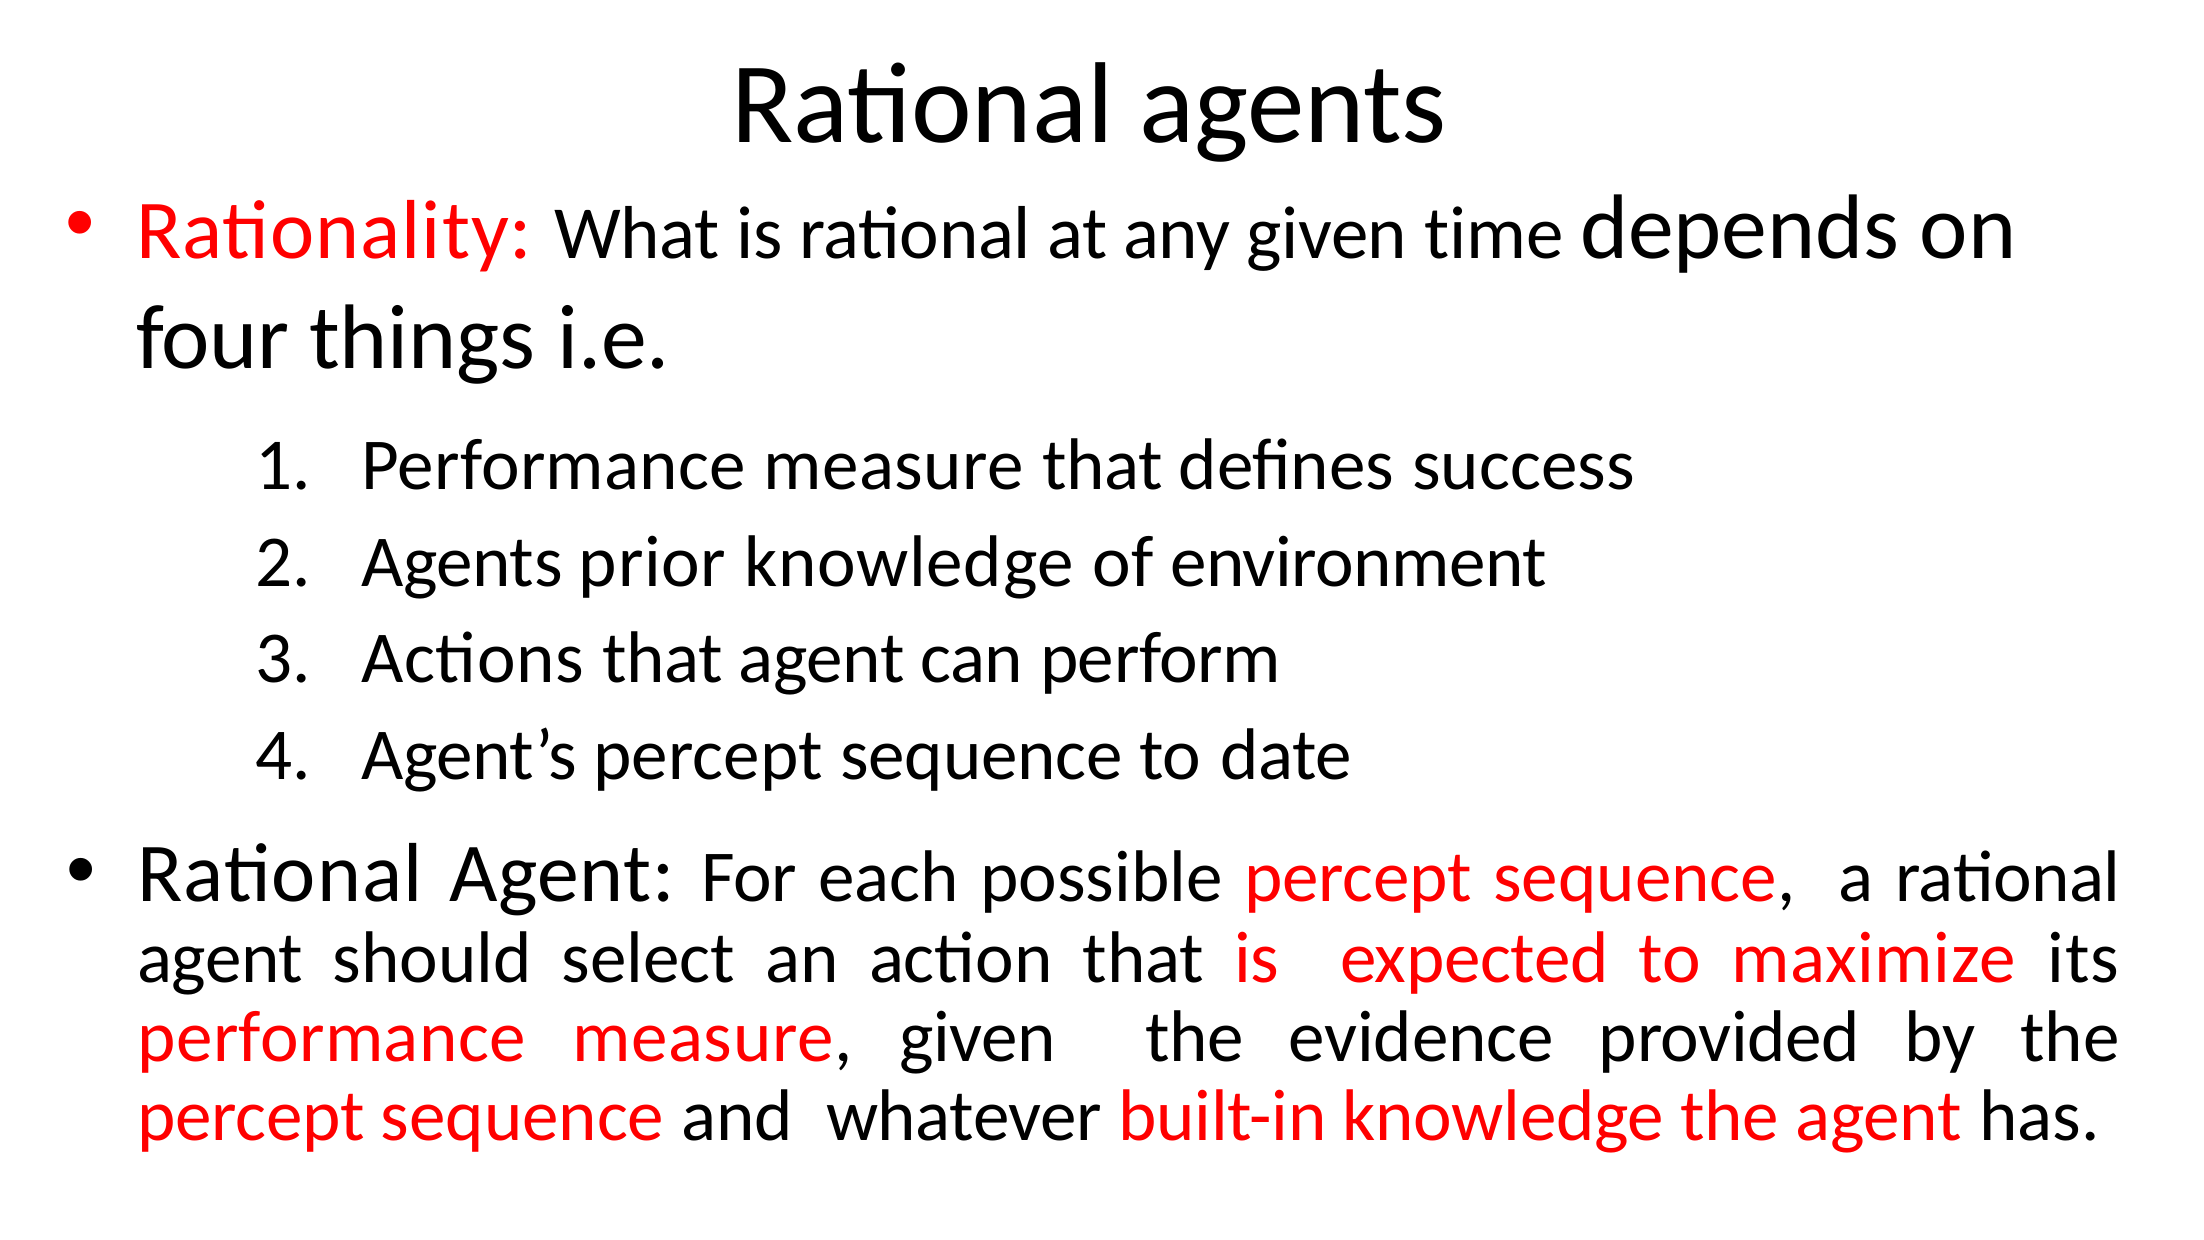

# Rational agents
Rationality: What is rational at any given time depends on four things i.e.
Performance measure that defines success
Agents prior knowledge of environment
Actions that agent can perform
Agent’s percept sequence to date
Rational Agent: For each possible percept sequence,  a rational agent should select an action that is  expected to maximize its performance measure, given  the evidence provided by the percept sequence and  whatever built-in knowledge the agent has.
19